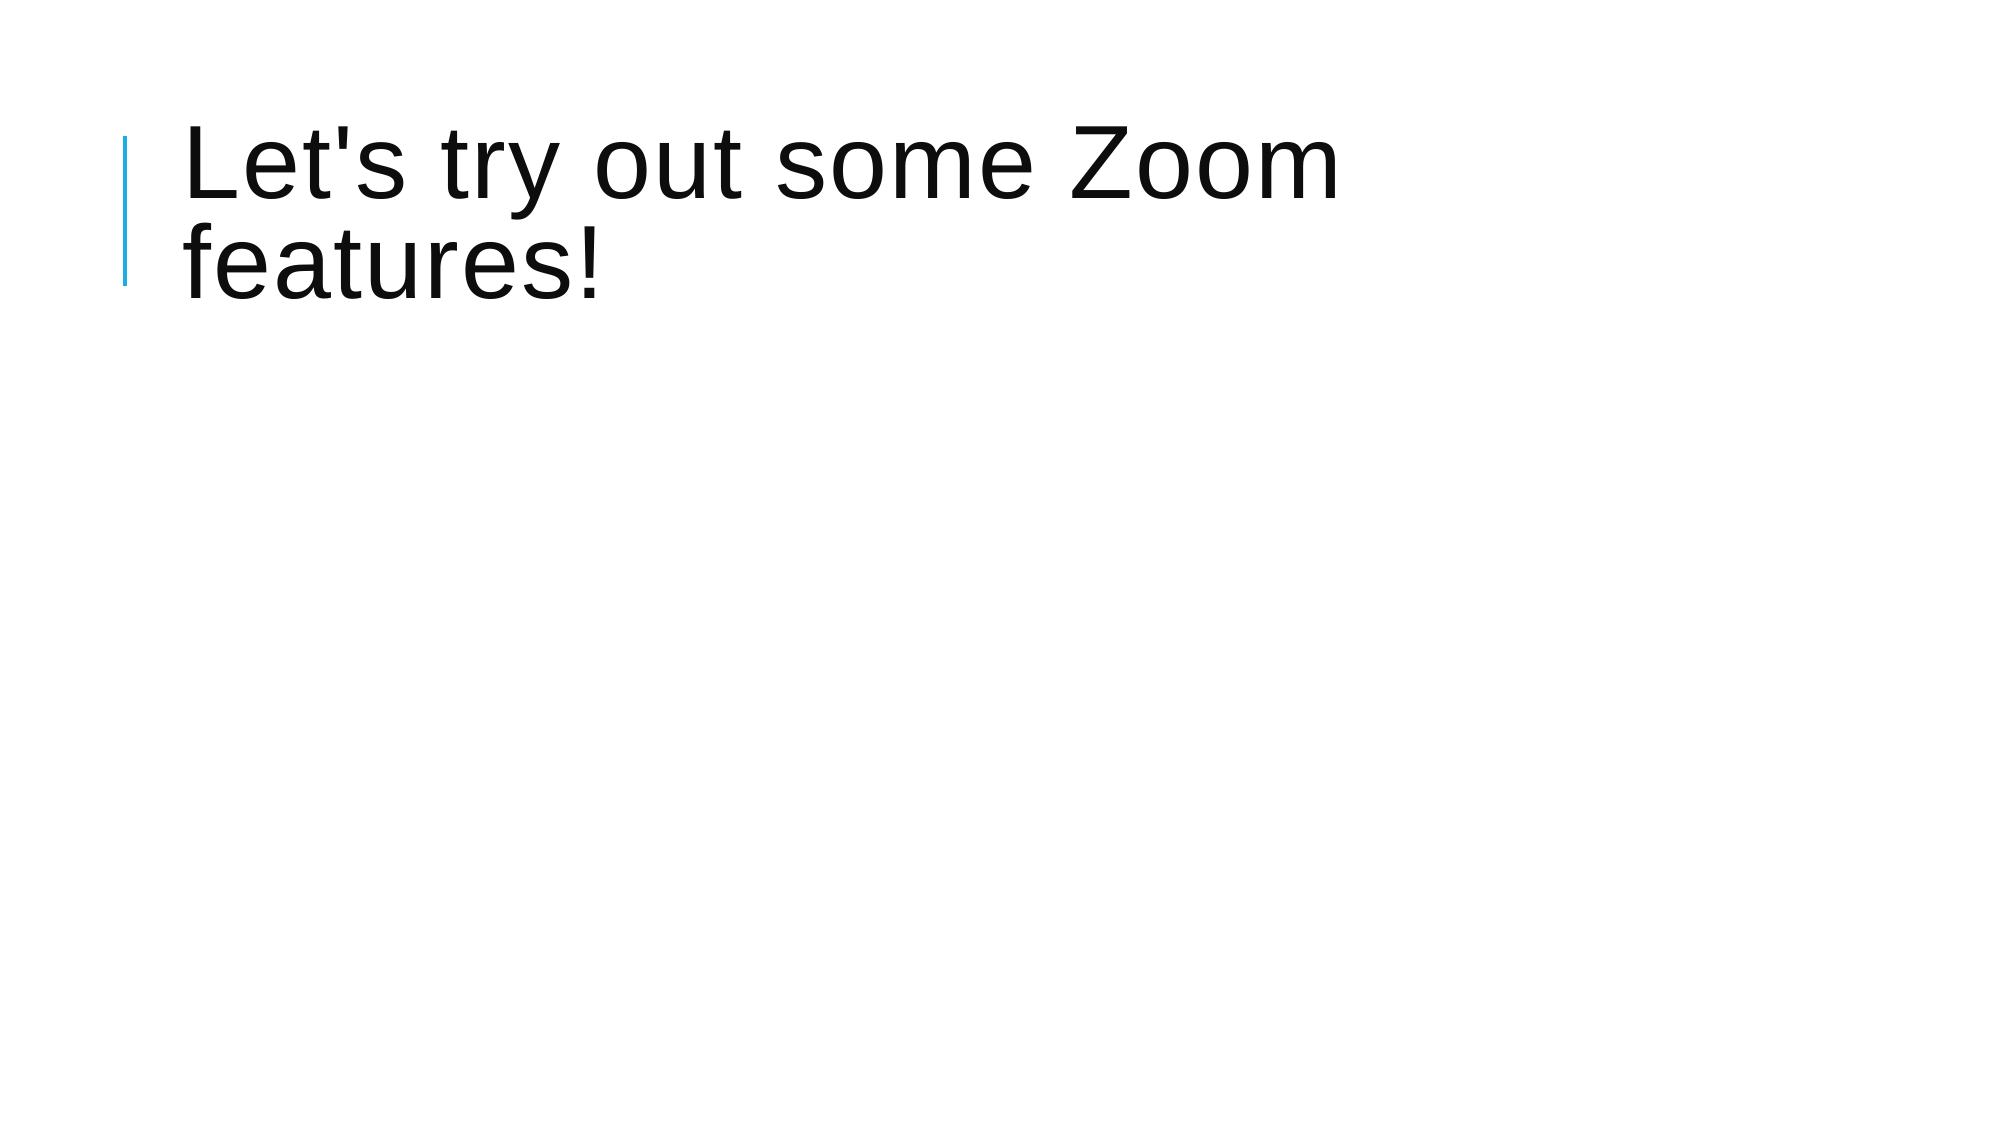

# Let's try out some Zoom features!